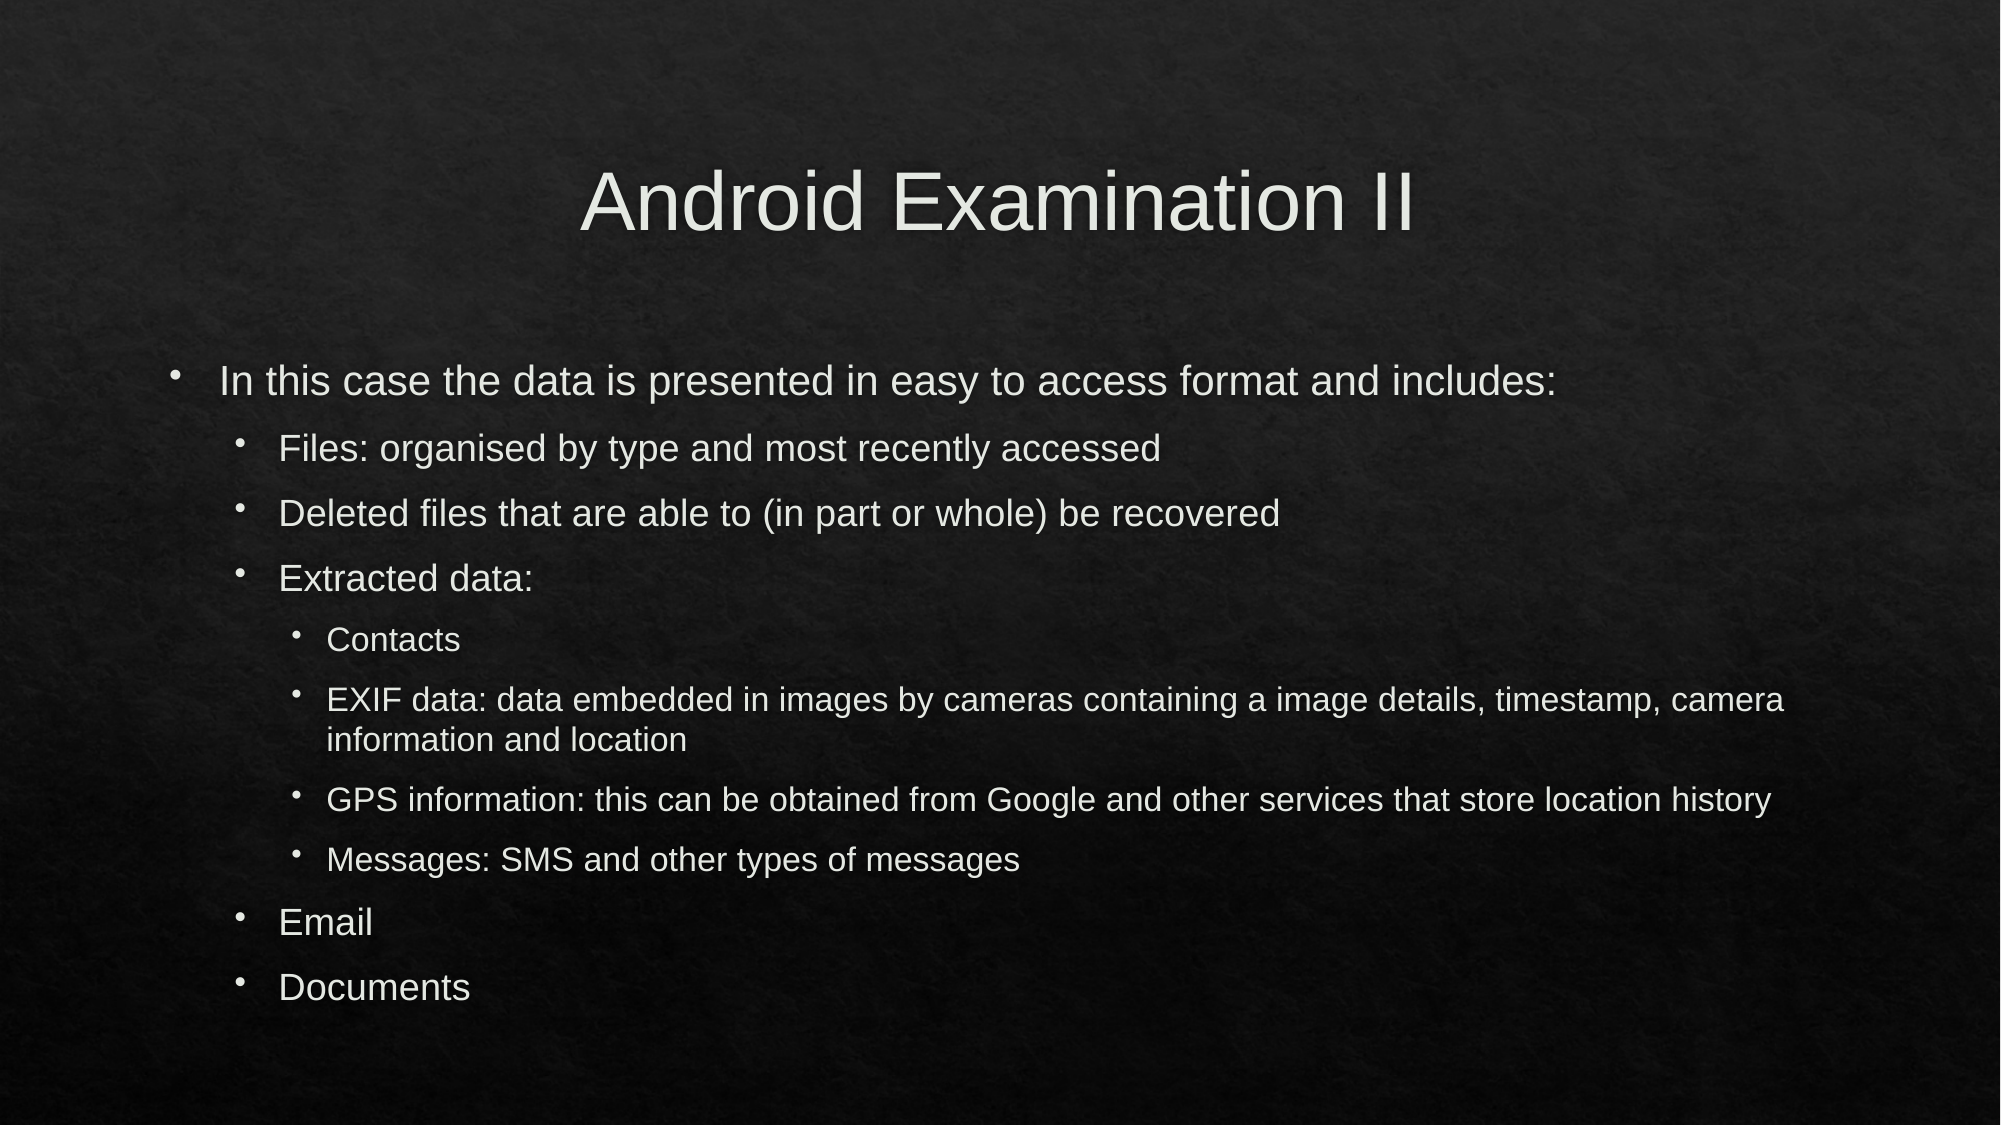

# Android Examination II
In this case the data is presented in easy to access format and includes:
Files: organised by type and most recently accessed
Deleted files that are able to (in part or whole) be recovered
Extracted data:
Contacts
EXIF data: data embedded in images by cameras containing a image details, timestamp, camera information and location
GPS information: this can be obtained from Google and other services that store location history
Messages: SMS and other types of messages
Email
Documents